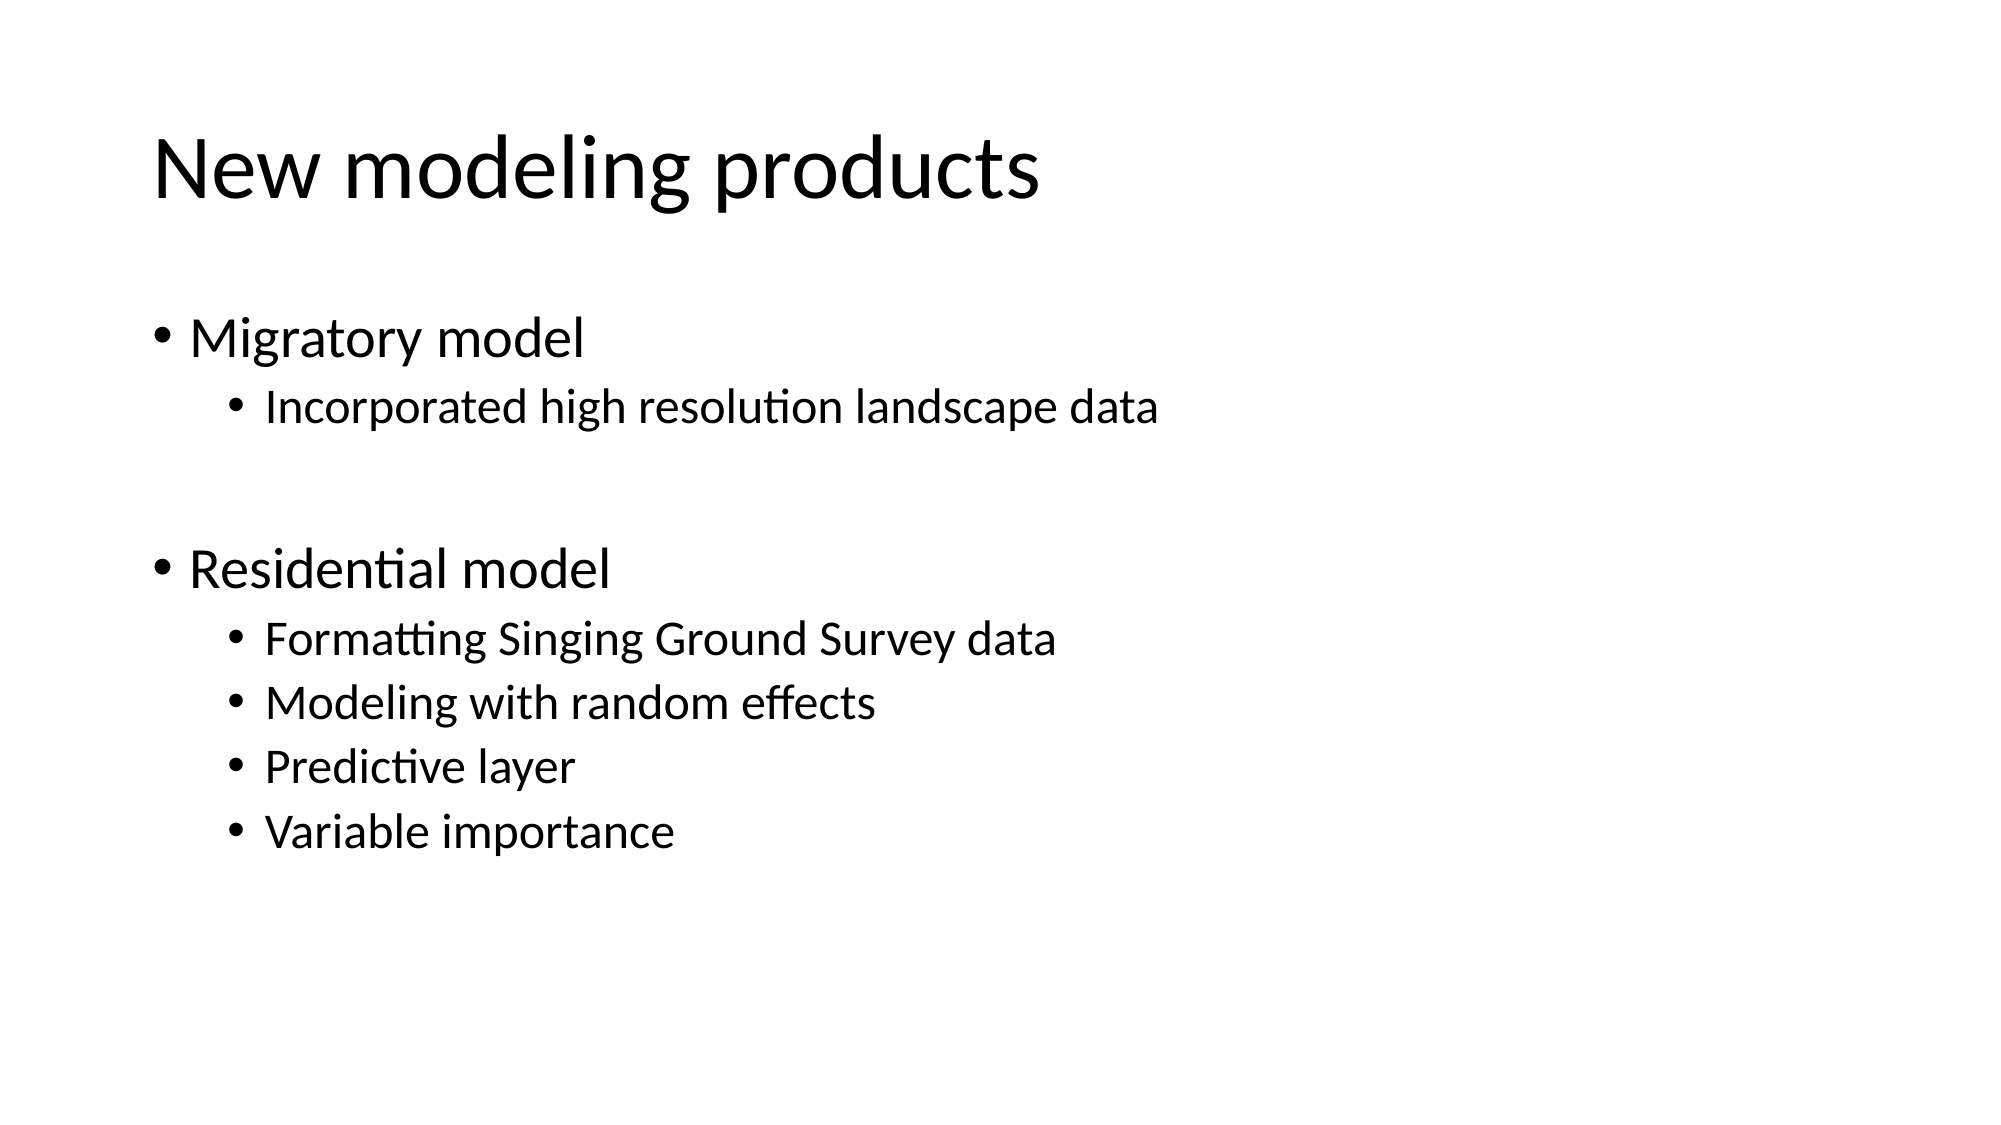

# New modeling products
Migratory model
Incorporated high resolution landscape data

Residential model
Formatting Singing Ground Survey data
Modeling with random effects
Predictive layer
Variable importance